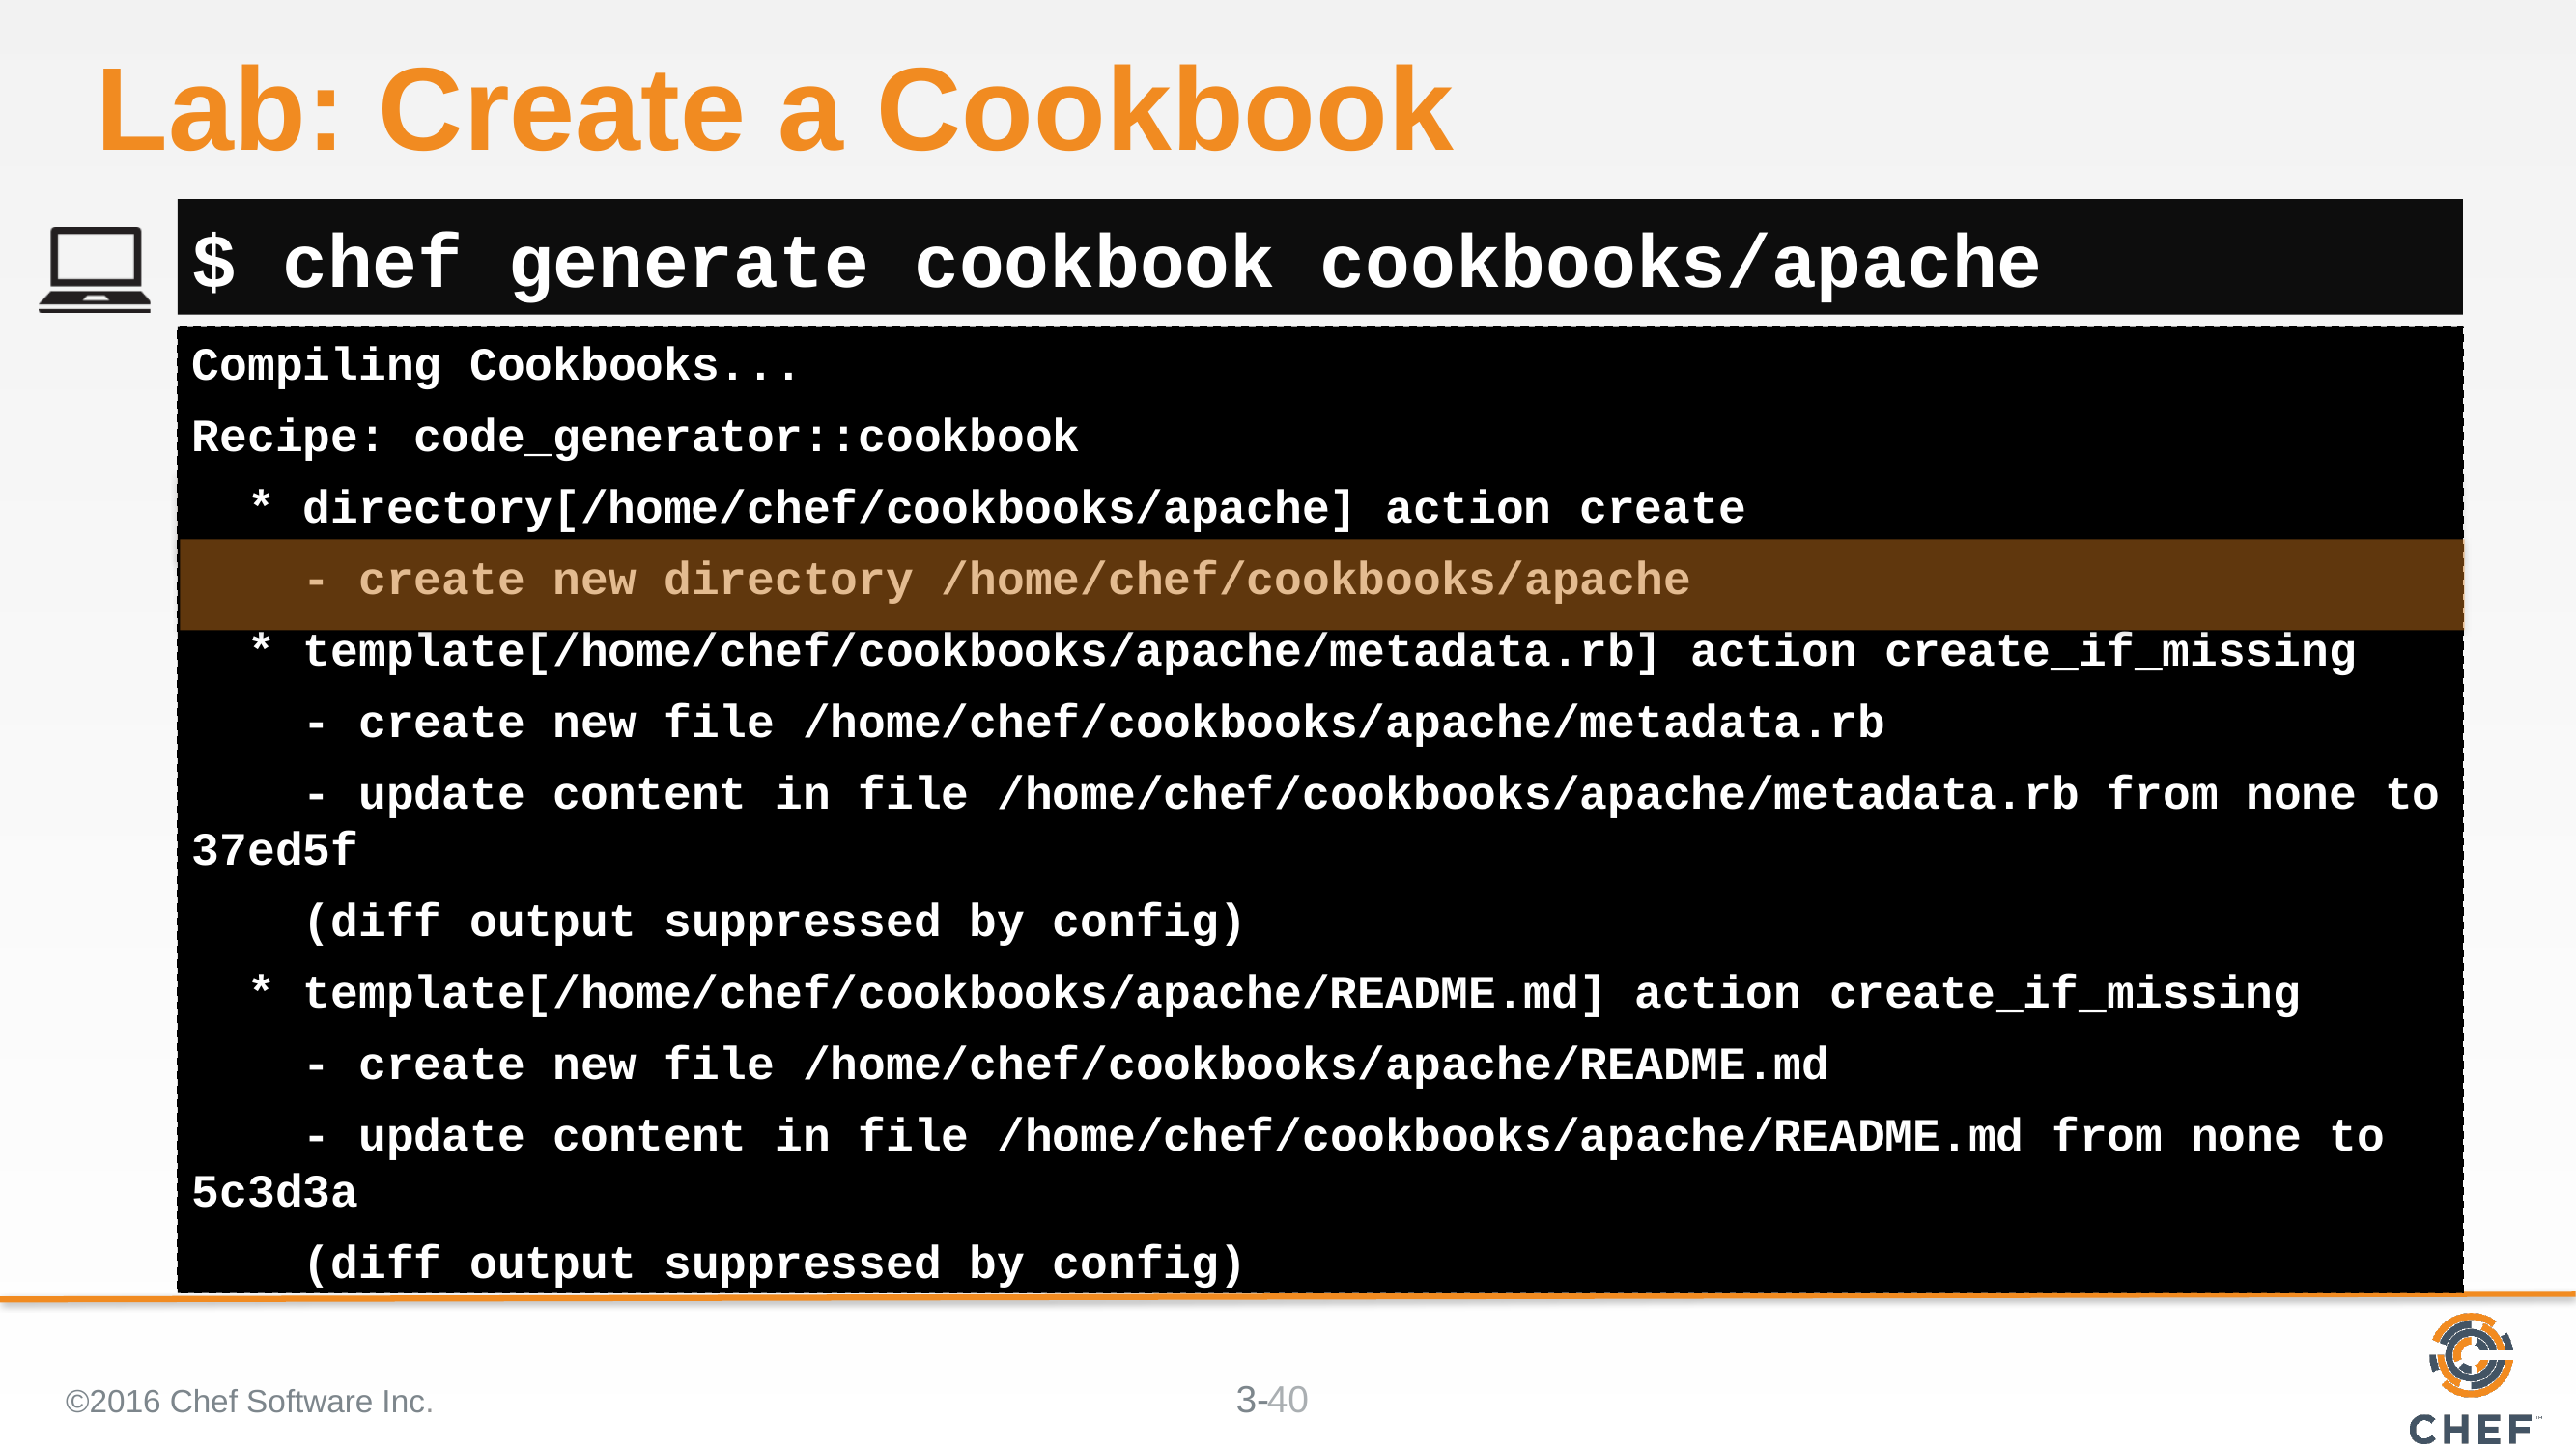

# Lab: Create a Cookbook
$ chef generate cookbook cookbooks/apache
Compiling Cookbooks...
Recipe: code_generator::cookbook
  * directory[/home/chef/cookbooks/apache] action create
    - create new directory /home/chef/cookbooks/apache
  * template[/home/chef/cookbooks/apache/metadata.rb] action create_if_missing
    - create new file /home/chef/cookbooks/apache/metadata.rb
    - update content in file /home/chef/cookbooks/apache/metadata.rb from none to 37ed5f
    (diff output suppressed by config)
  * template[/home/chef/cookbooks/apache/README.md] action create_if_missing
    - create new file /home/chef/cookbooks/apache/README.md
    - update content in file /home/chef/cookbooks/apache/README.md from none to 5c3d3a
    (diff output suppressed by config)

©2016 Chef Software Inc.
40